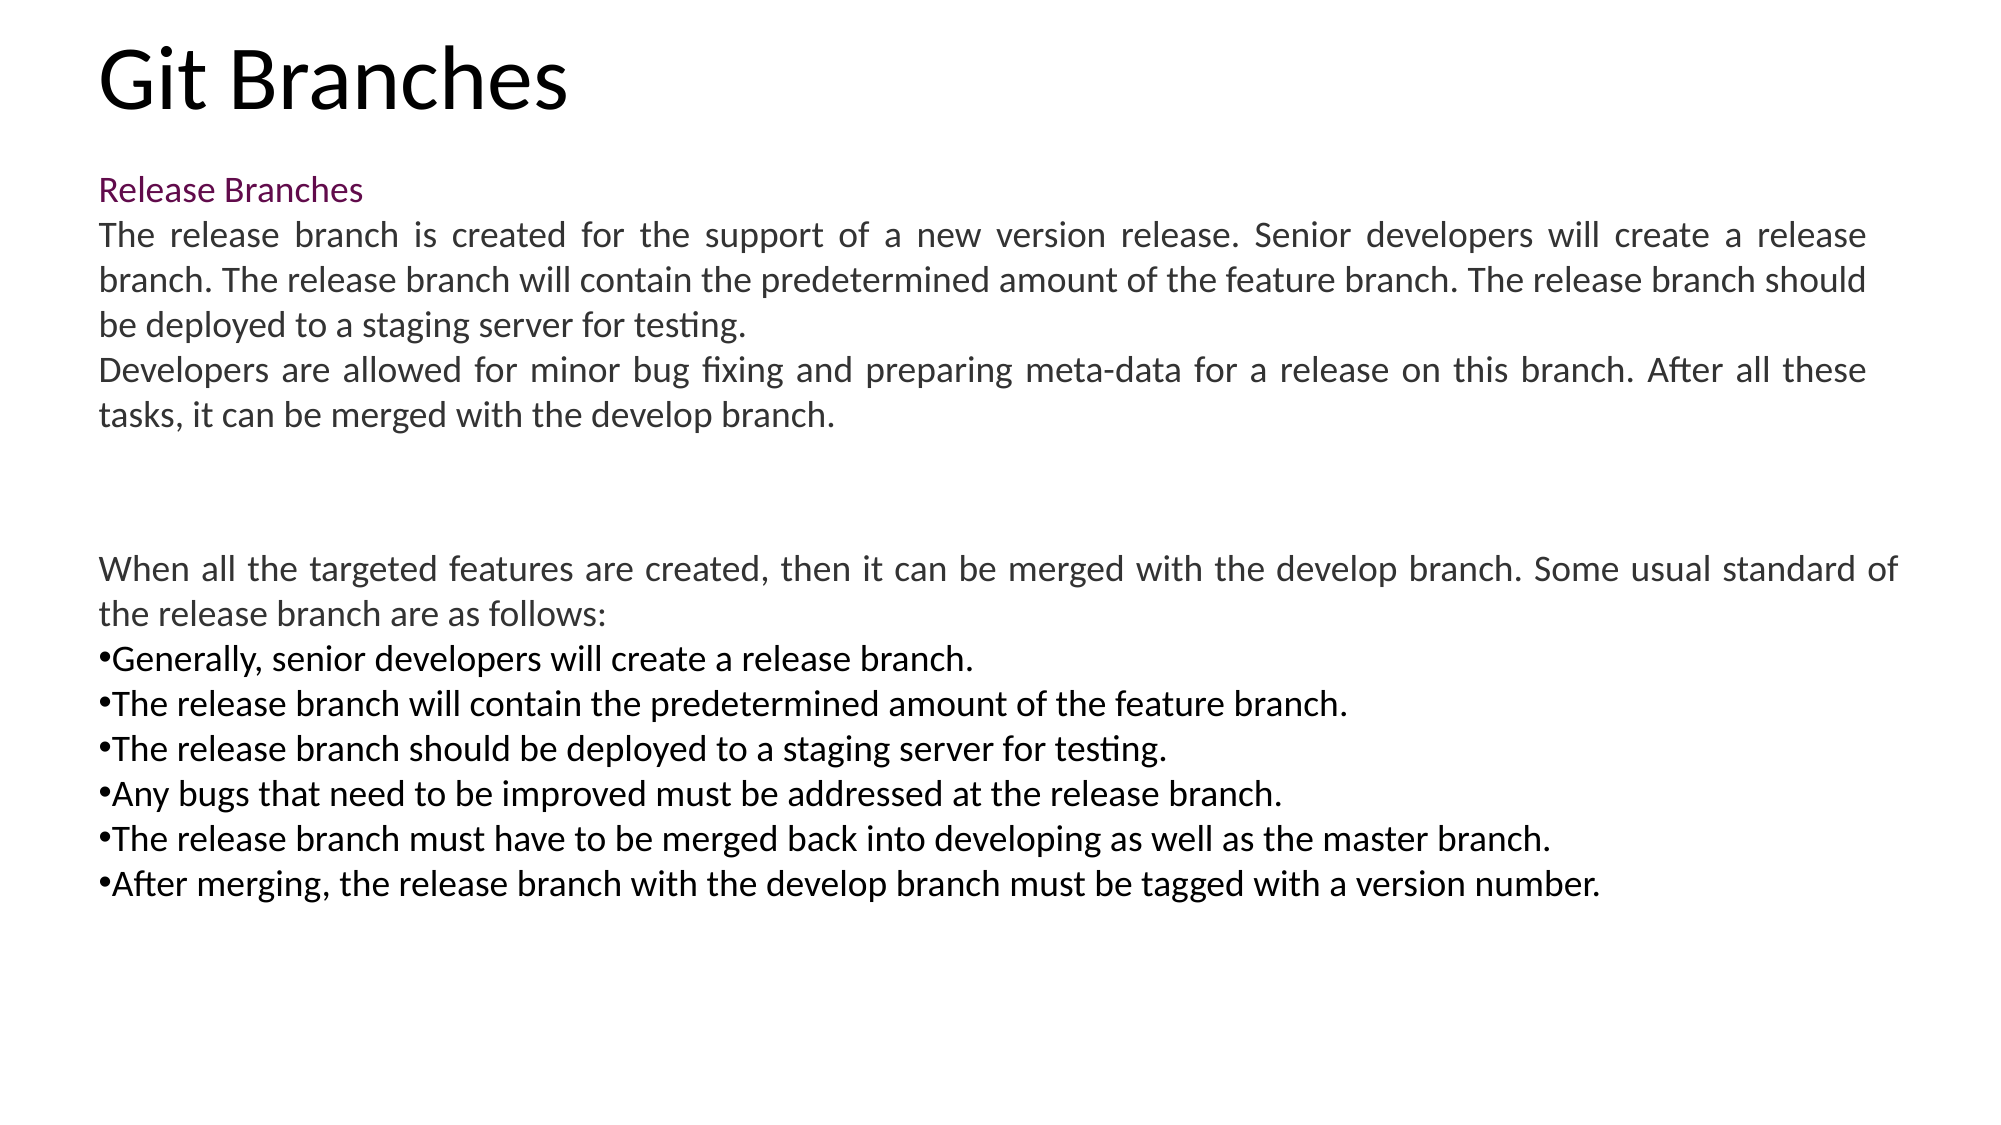

Git Branches
Release Branches
The release branch is created for the support of a new version release. Senior developers will create a release branch. The release branch will contain the predetermined amount of the feature branch. The release branch should be deployed to a staging server for testing.
Developers are allowed for minor bug fixing and preparing meta-data for a release on this branch. After all these tasks, it can be merged with the develop branch.
When all the targeted features are created, then it can be merged with the develop branch. Some usual standard of the release branch are as follows:
Generally, senior developers will create a release branch.
The release branch will contain the predetermined amount of the feature branch.
The release branch should be deployed to a staging server for testing.
Any bugs that need to be improved must be addressed at the release branch.
The release branch must have to be merged back into developing as well as the master branch.
After merging, the release branch with the develop branch must be tagged with a version number.